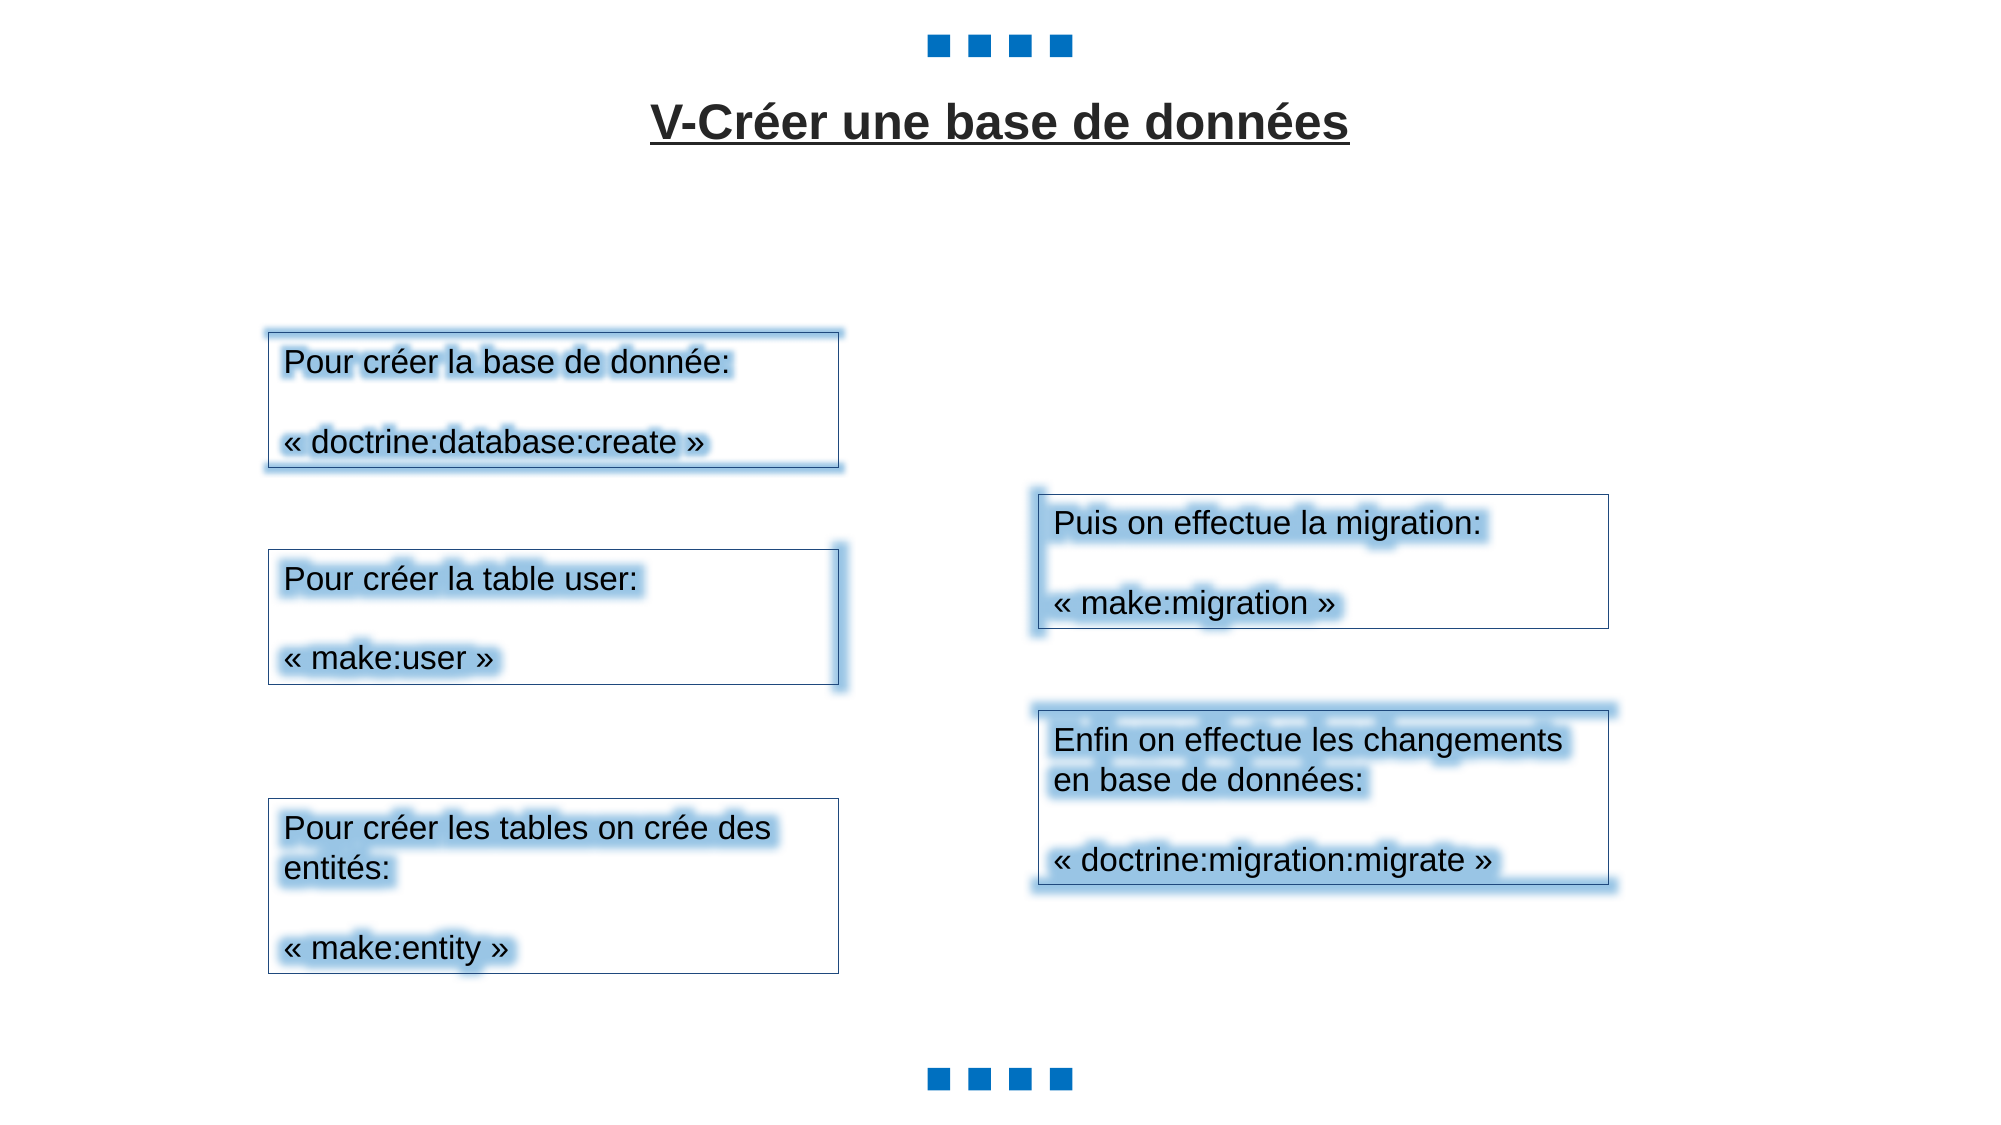

V-Créer une base de données
Pour créer la base de donnée:

« doctrine:database:create »

Puis on effectue la migration:

« make:migration »
Pour créer la table user:

« make:user »
2014
Enfin on effectue les changements en base de données:

« doctrine:migration:migrate »
Pour créer les tables on crée des entités:

« make:entity »